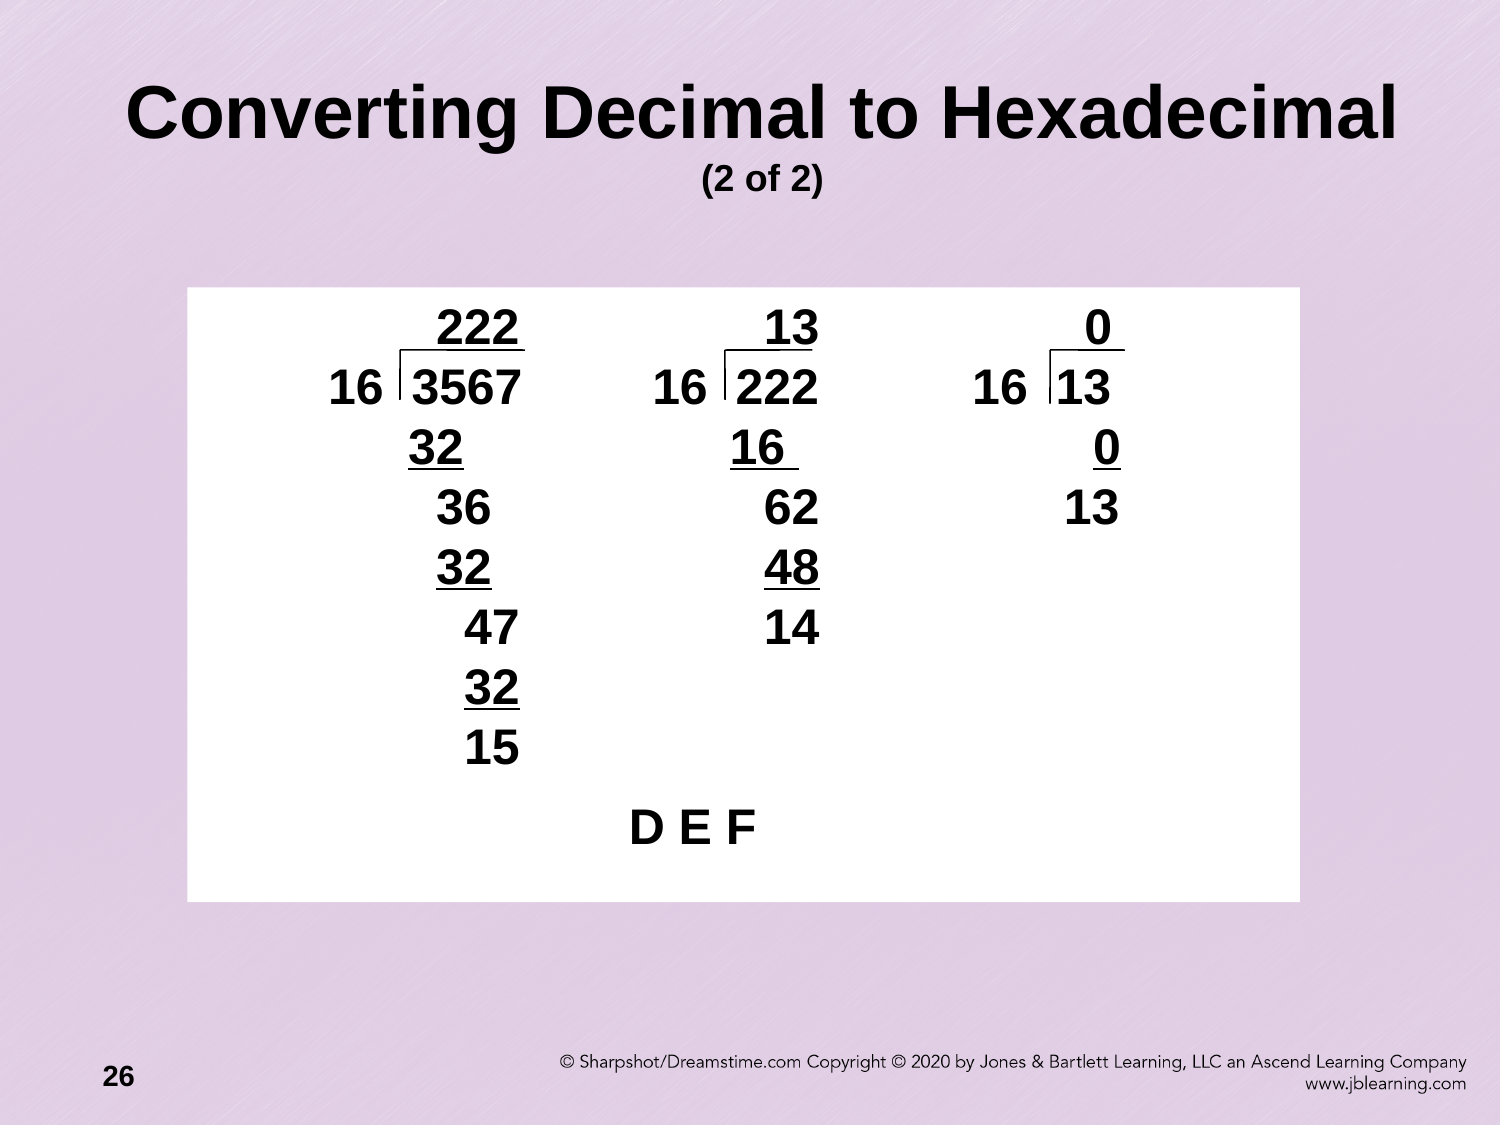

# Converting Decimal to Hexadecimal (2 of 2)
	      222	        13                   0
         16  3567 	16  222           16  13
	    32                   16                      0
	      36		        62	        13
	      32		        48
	        47	        14
	        32
	        15

 D E F
26